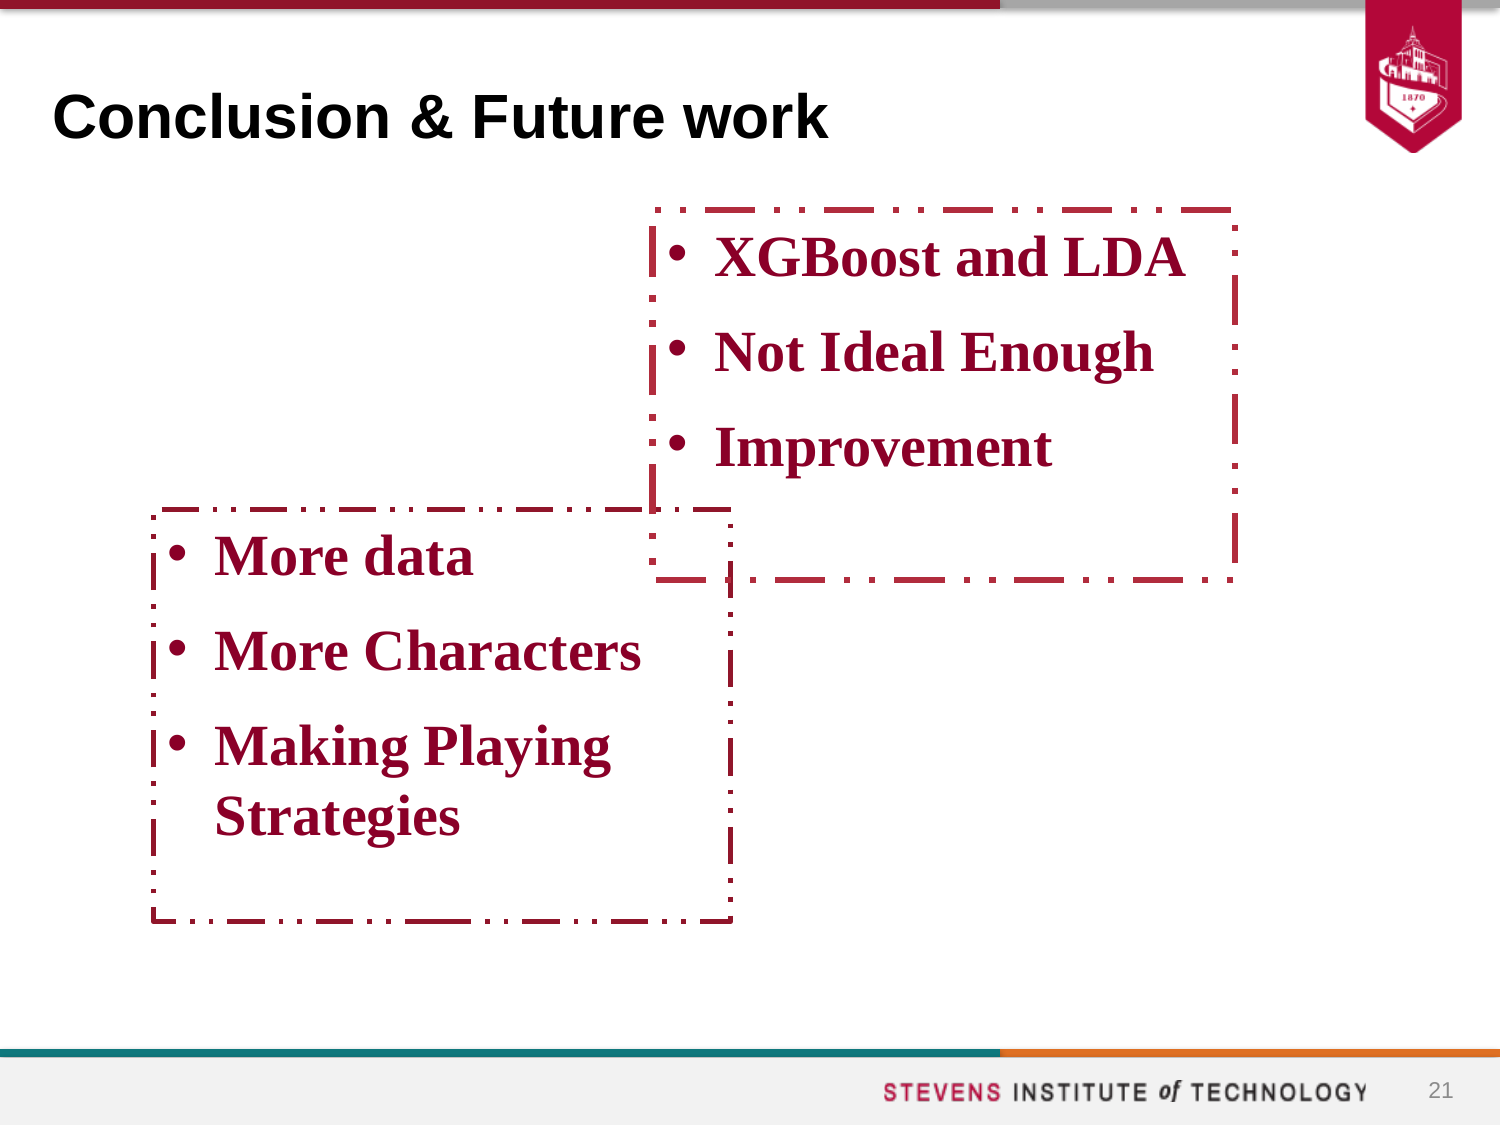

# Conclusion & Future work
XGBoost and LDA
Not Ideal Enough
Improvement

More data
More Characters
Making Playing Strategies
21